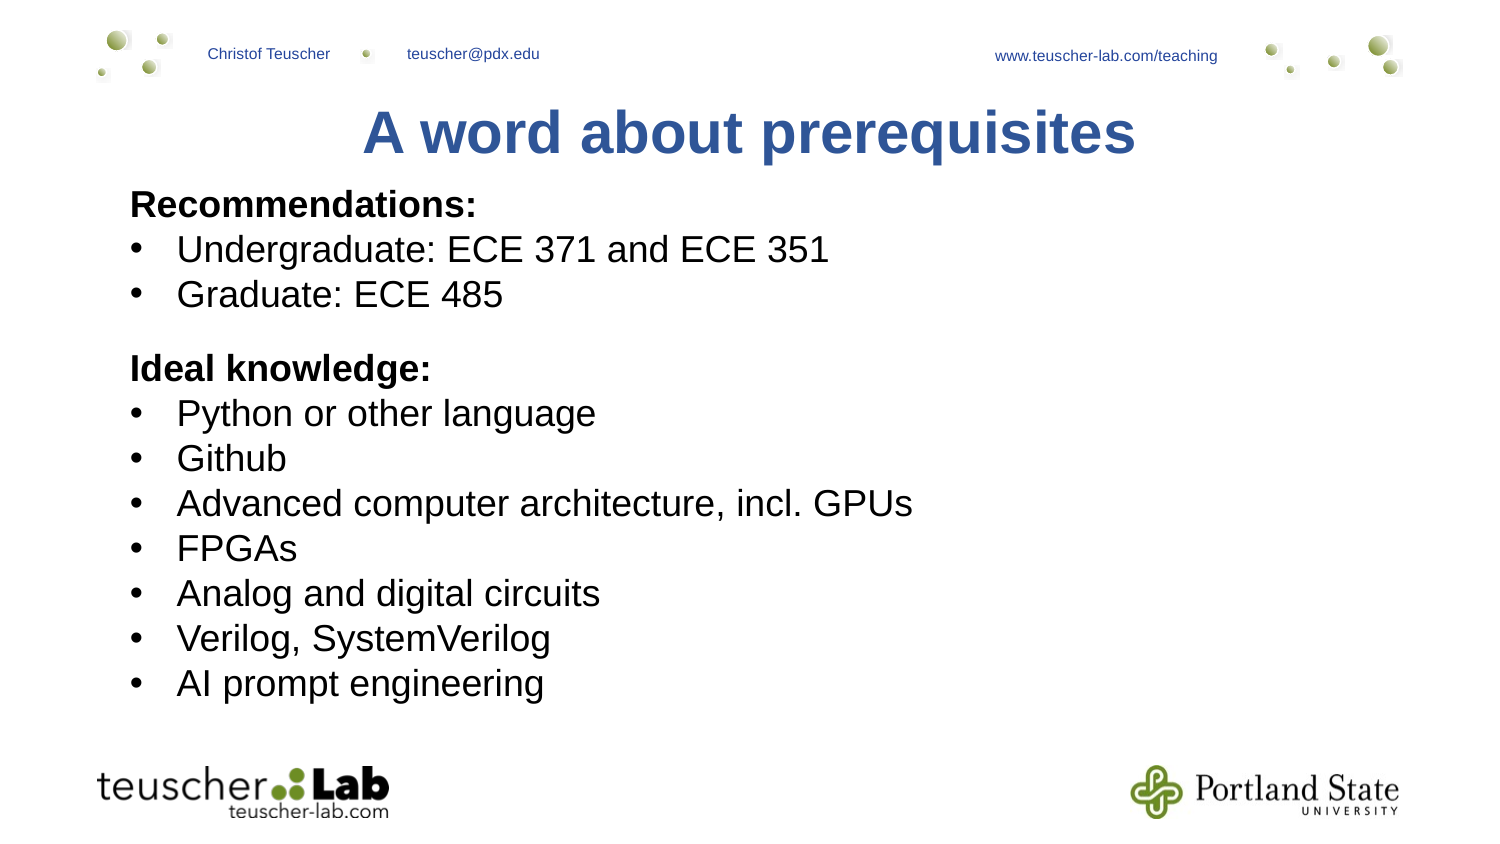

A word about prerequisites
Recommendations:
Undergraduate: ECE 371 and ECE 351
Graduate: ECE 485

Ideal knowledge:
Python or other language
Github
Advanced computer architecture, incl. GPUs
FPGAs
Analog and digital circuits
Verilog, SystemVerilog
AI prompt engineering